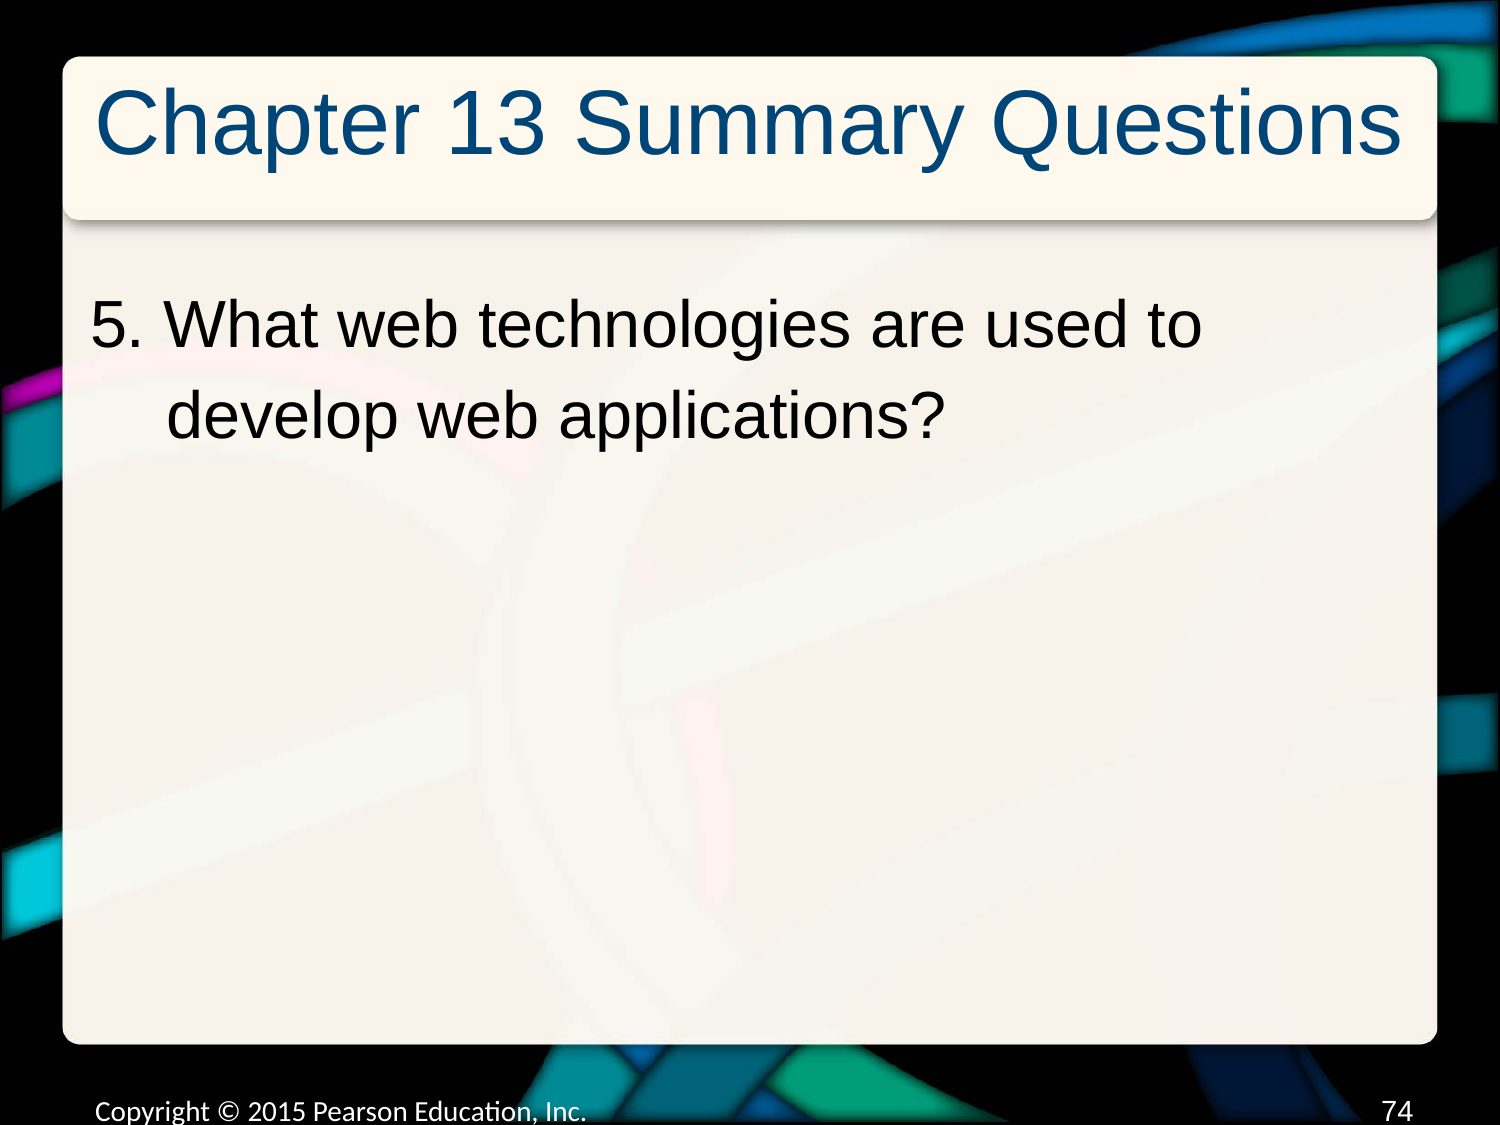

# Chapter 13 Summary Questions
5. What web technologies are used to develop web applications?
Copyright © 2015 Pearson Education, Inc.
74